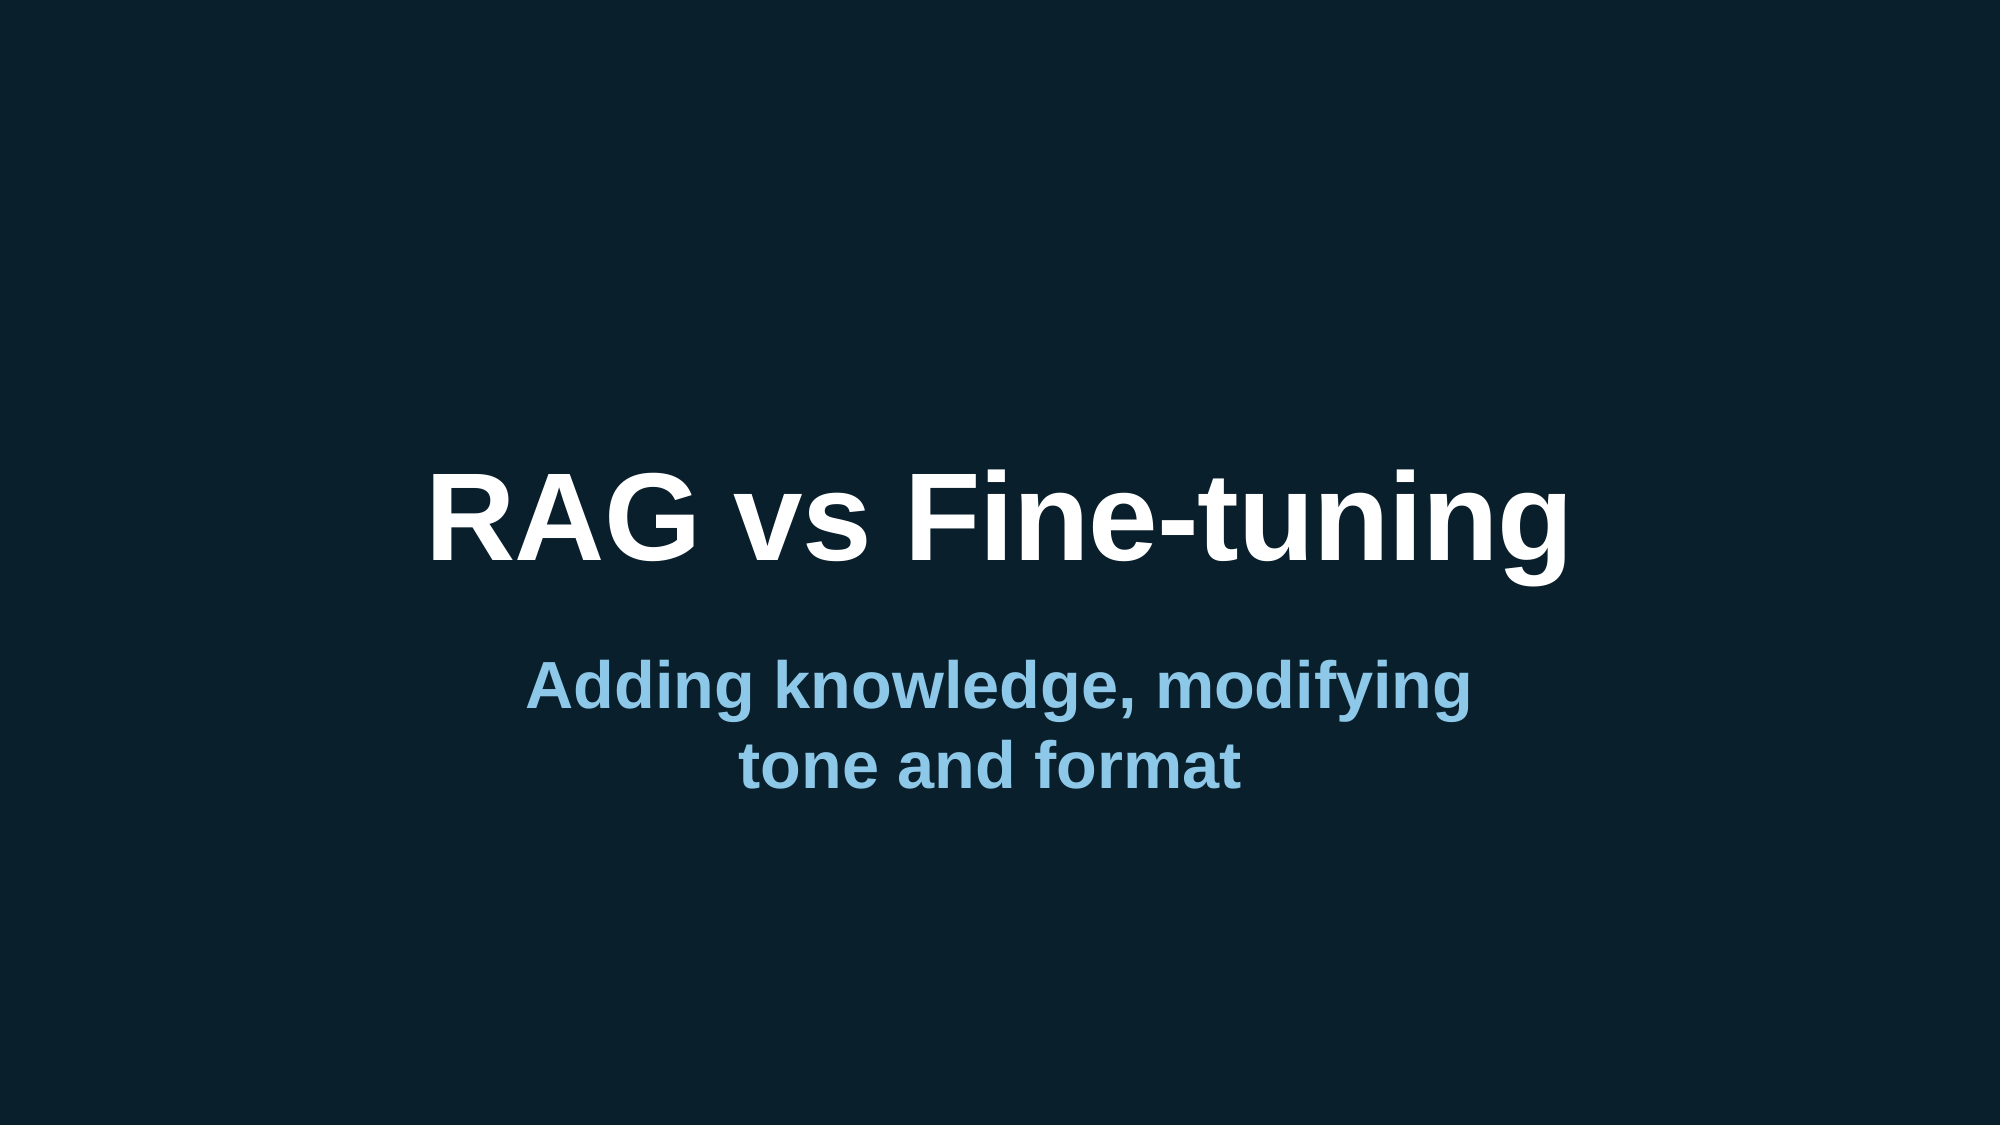

RAG vs Fine-tuning
Adding knowledge, modifying tone and format